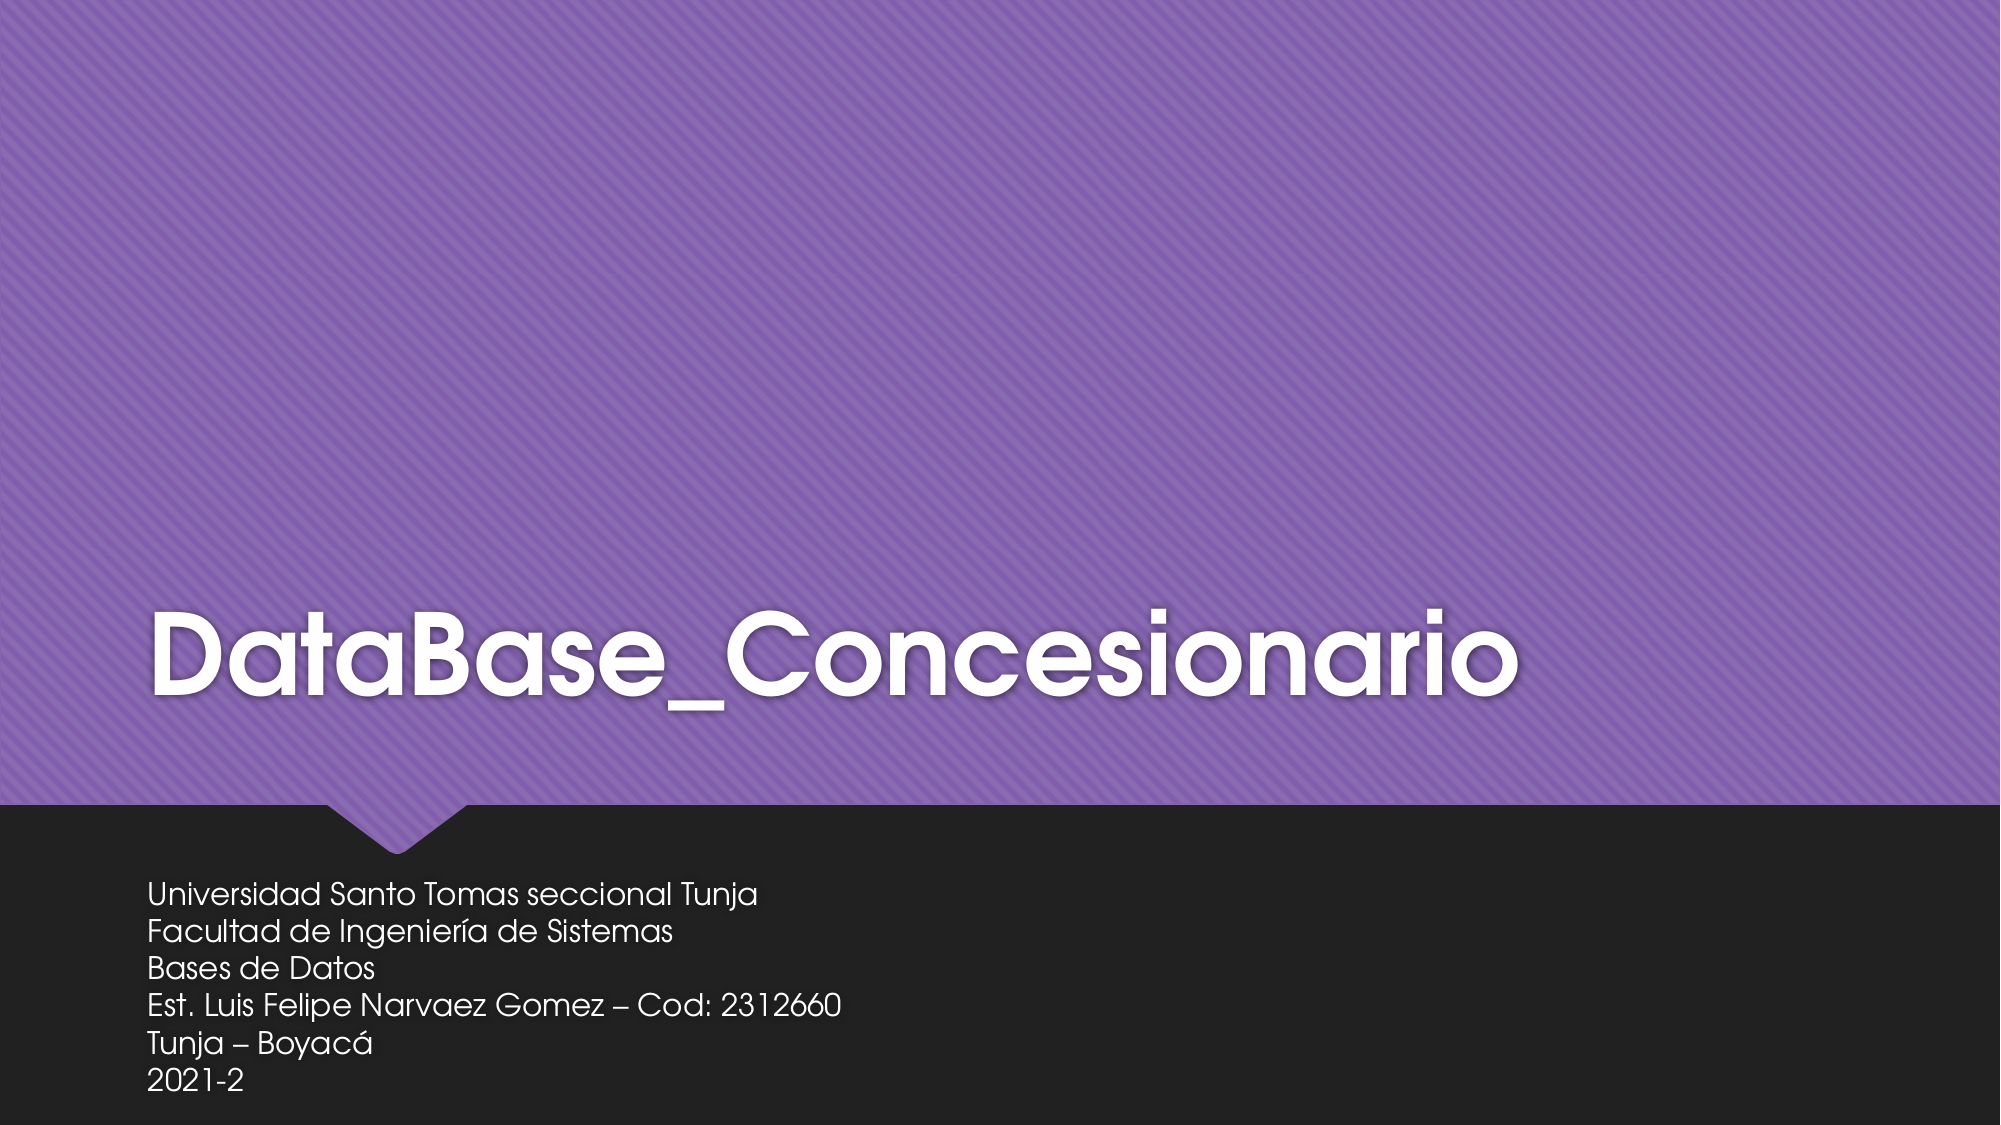

# DataBase_Concesionario
Universidad Santo Tomas seccional Tunja
Facultad de Ingeniería de Sistemas
Bases de Datos
Est. Luis Felipe Narvaez Gomez – Cod: 2312660
Tunja – Boyacá
2021-2